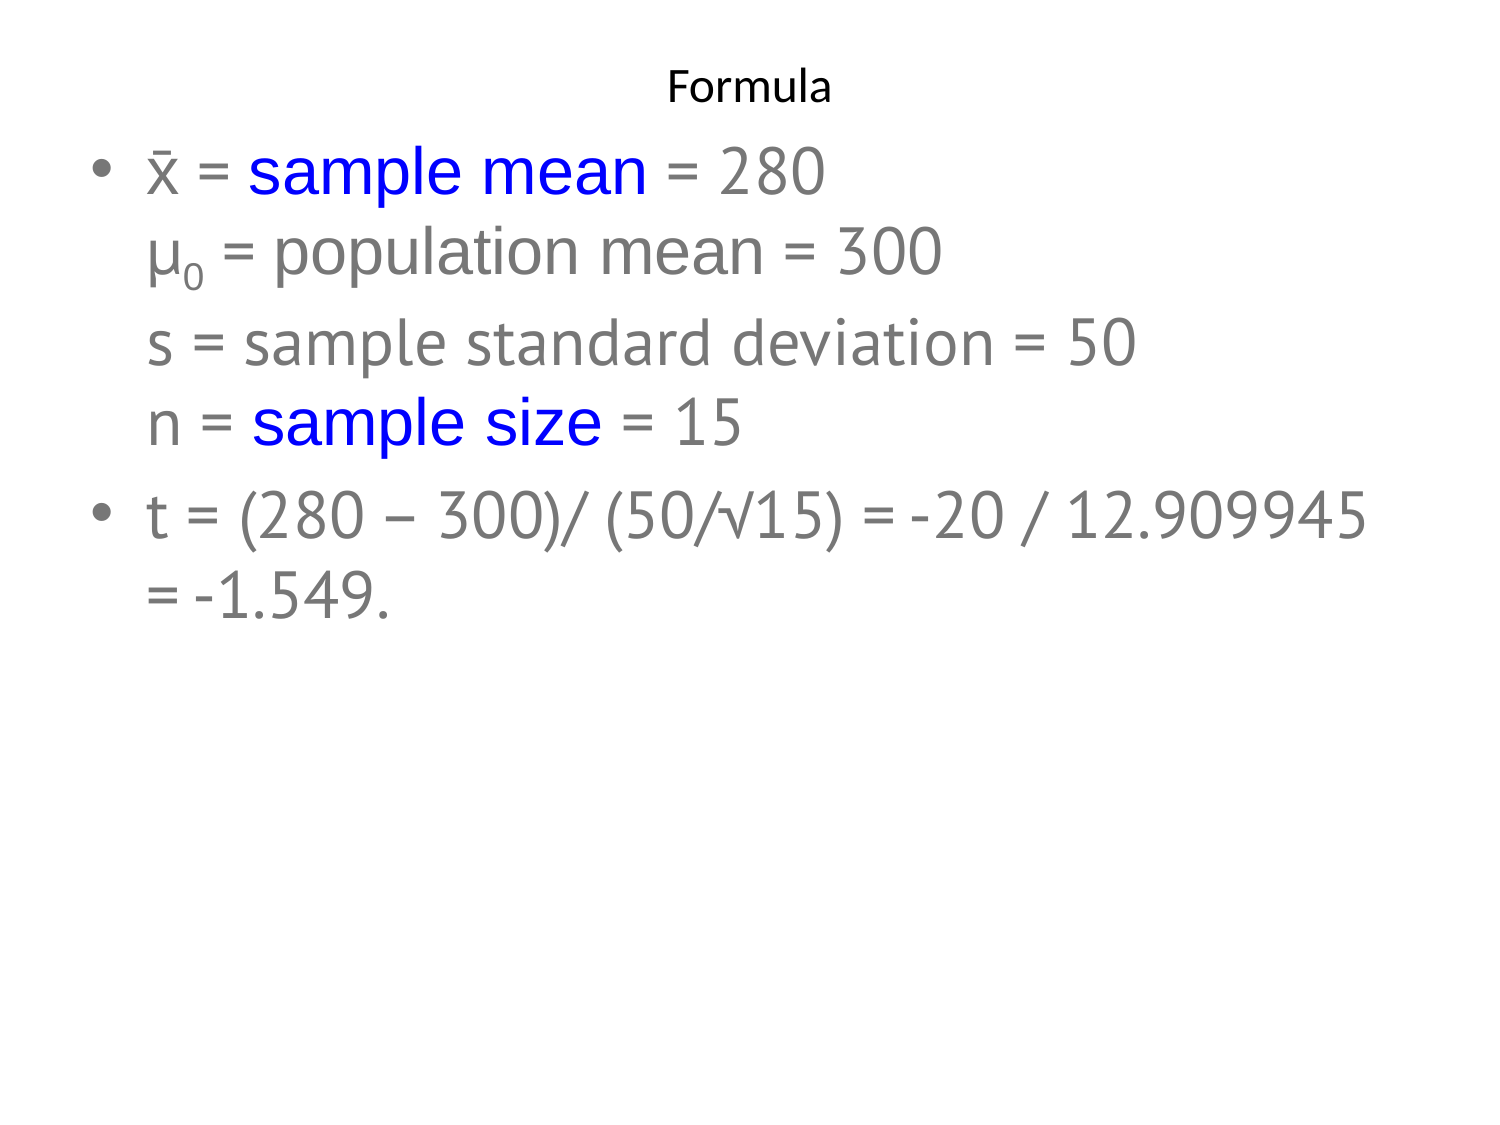

# Formula
x̄ = sample mean = 280
μ0 = population mean = 300
s = sample standard deviation = 50
n = sample size = 15
t = (280 – 300)/ (50/√15) = -20 / 12.909945 = -1.549.